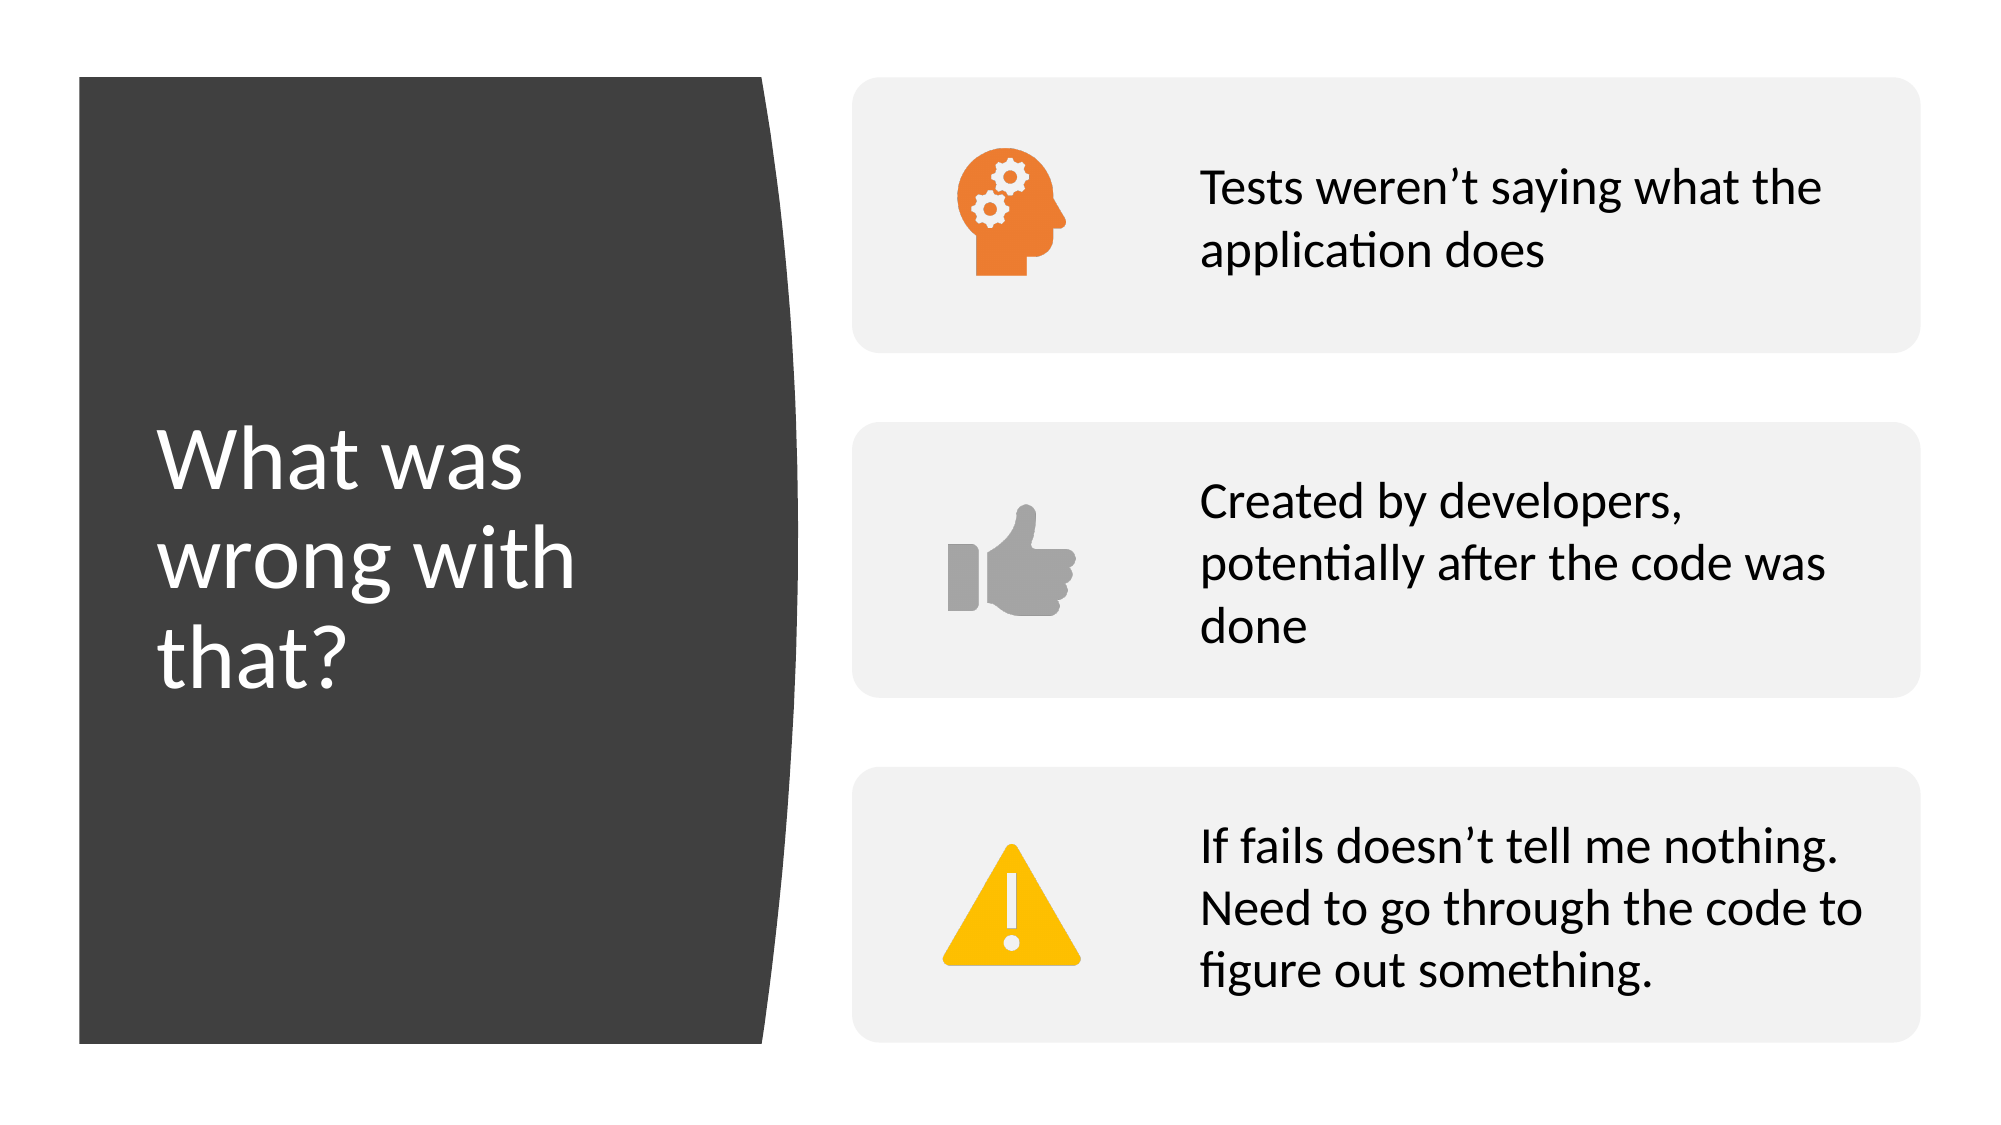

Tests weren’t saying what the application does
Created by developers, potentially after the code was done
If fails doesn’t tell me nothing. Need to go through the code to figure out something.

# What was wrong with that?